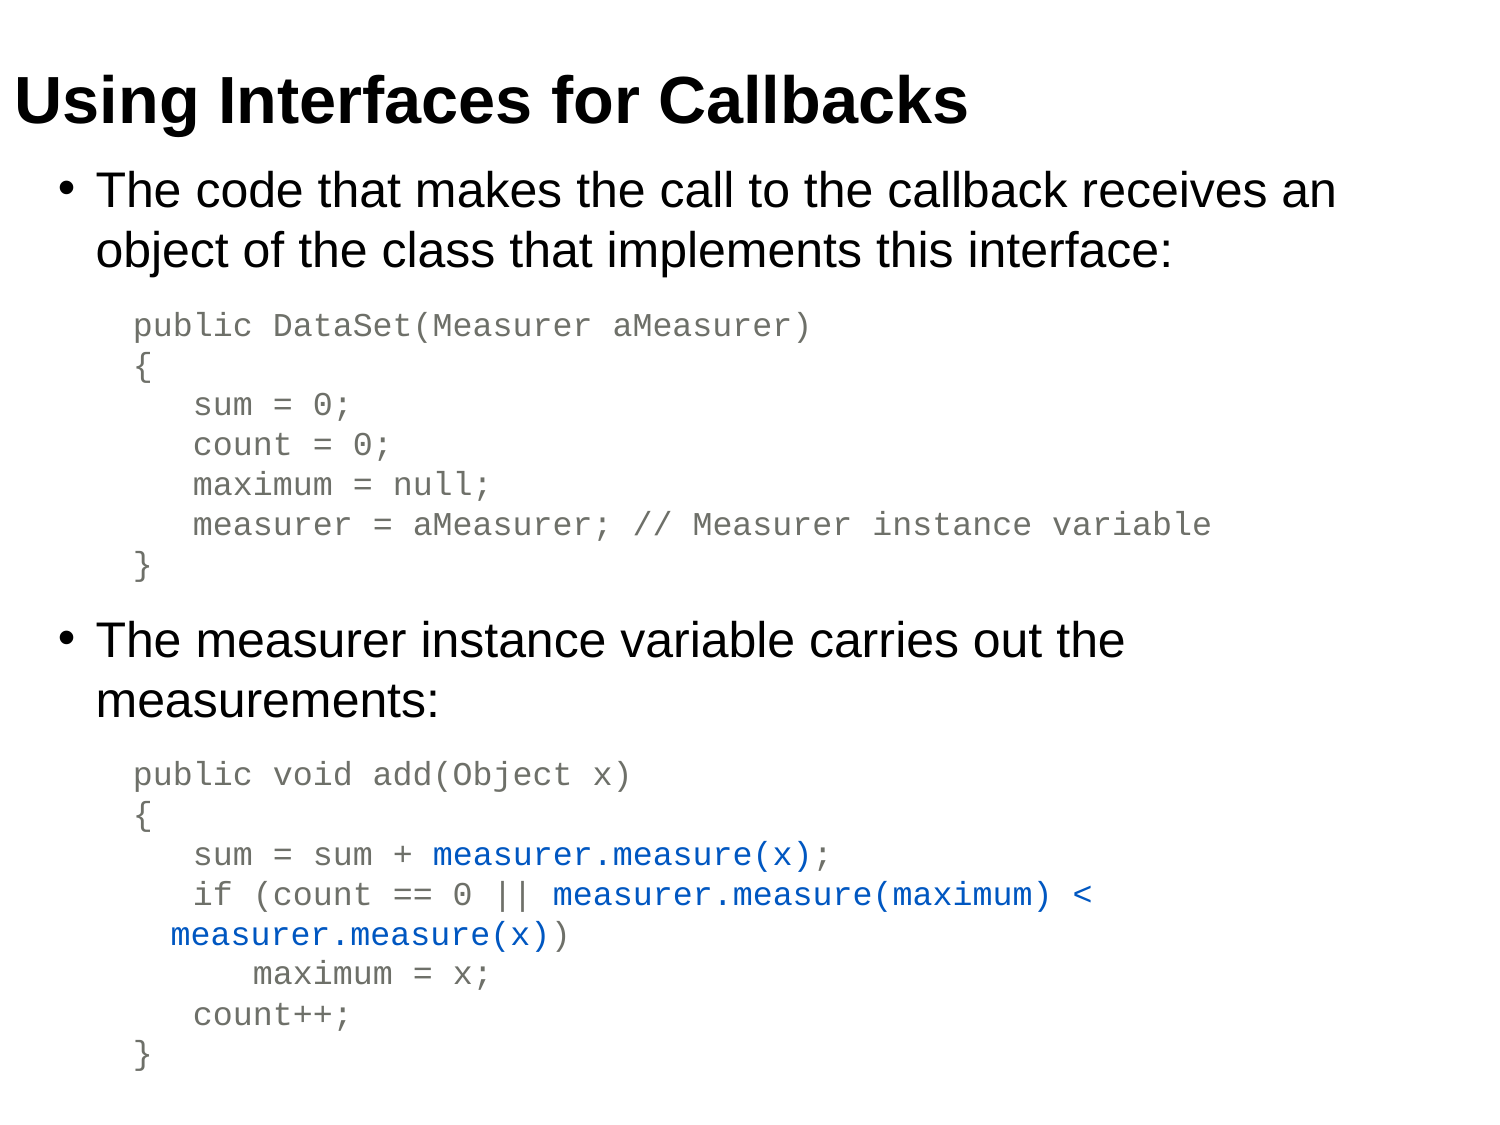

Using Interfaces for Callbacks
The code that makes the call to the callback receives an object of the class that implements this interface:
public DataSet(Measurer aMeasurer)
{
   sum = 0;
   count = 0;
   maximum = null;
   measurer = aMeasurer; // Measurer instance variable
}
The measurer instance variable carries out the measurements:
public void add(Object x)
{
   sum = sum + measurer.measure(x);
   if (count == 0 || measurer.measure(maximum) < measurer.measure(x))
      maximum = x;
   count++;
}